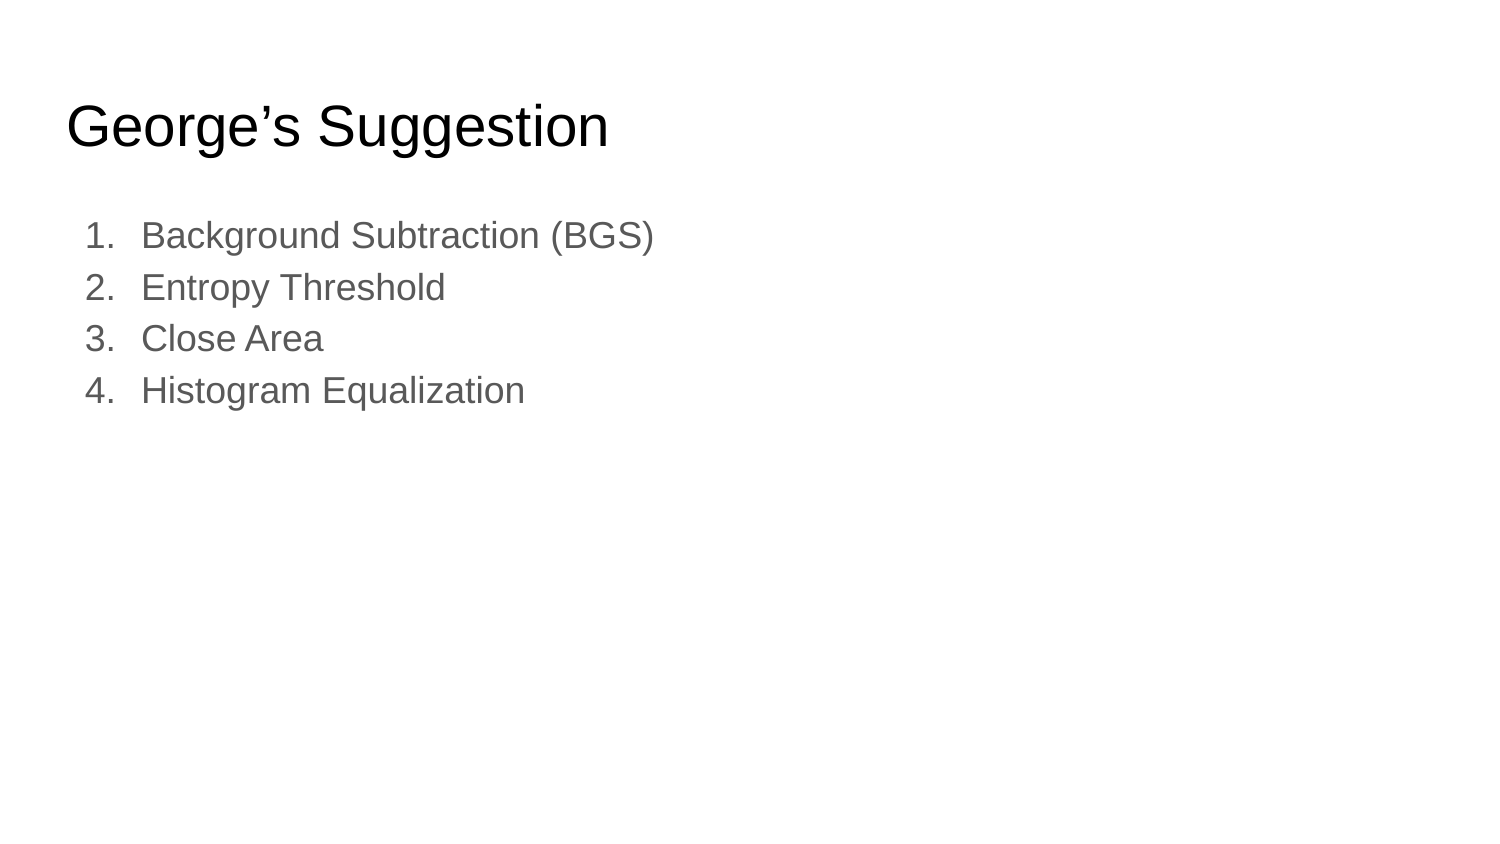

# George’s Suggestion
Background Subtraction (BGS)
Entropy Threshold
Close Area
Histogram Equalization